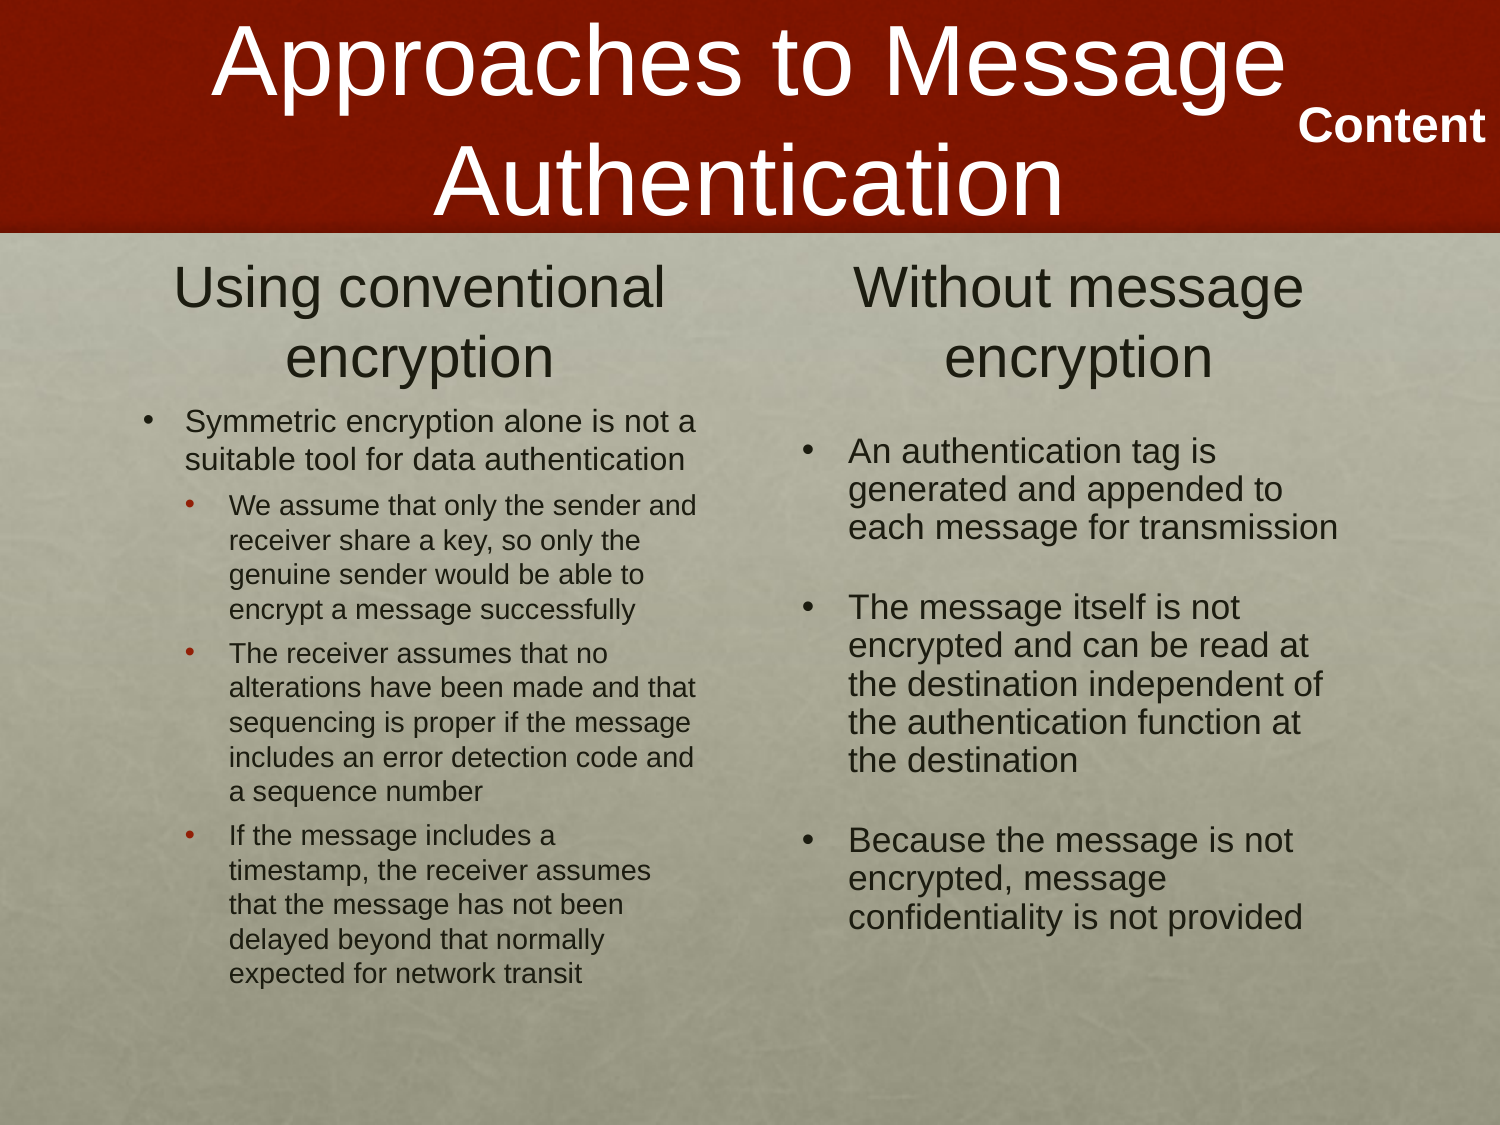

# Approaches to Message Authentication
Using conventional encryption
Without message encryption
Symmetric encryption alone is not a suitable tool for data authentication
We assume that only the sender and receiver share a key, so only the genuine sender would be able to encrypt a message successfully
The receiver assumes that no alterations have been made and that sequencing is proper if the message includes an error detection code and a sequence number
If the message includes a timestamp, the receiver assumes that the message has not been delayed beyond that normally expected for network transit
An authentication tag is generated and appended to each message for transmission
The message itself is not encrypted and can be read at the destination independent of the authentication function at the destination
Because the message is not encrypted, message confidentiality is not provided